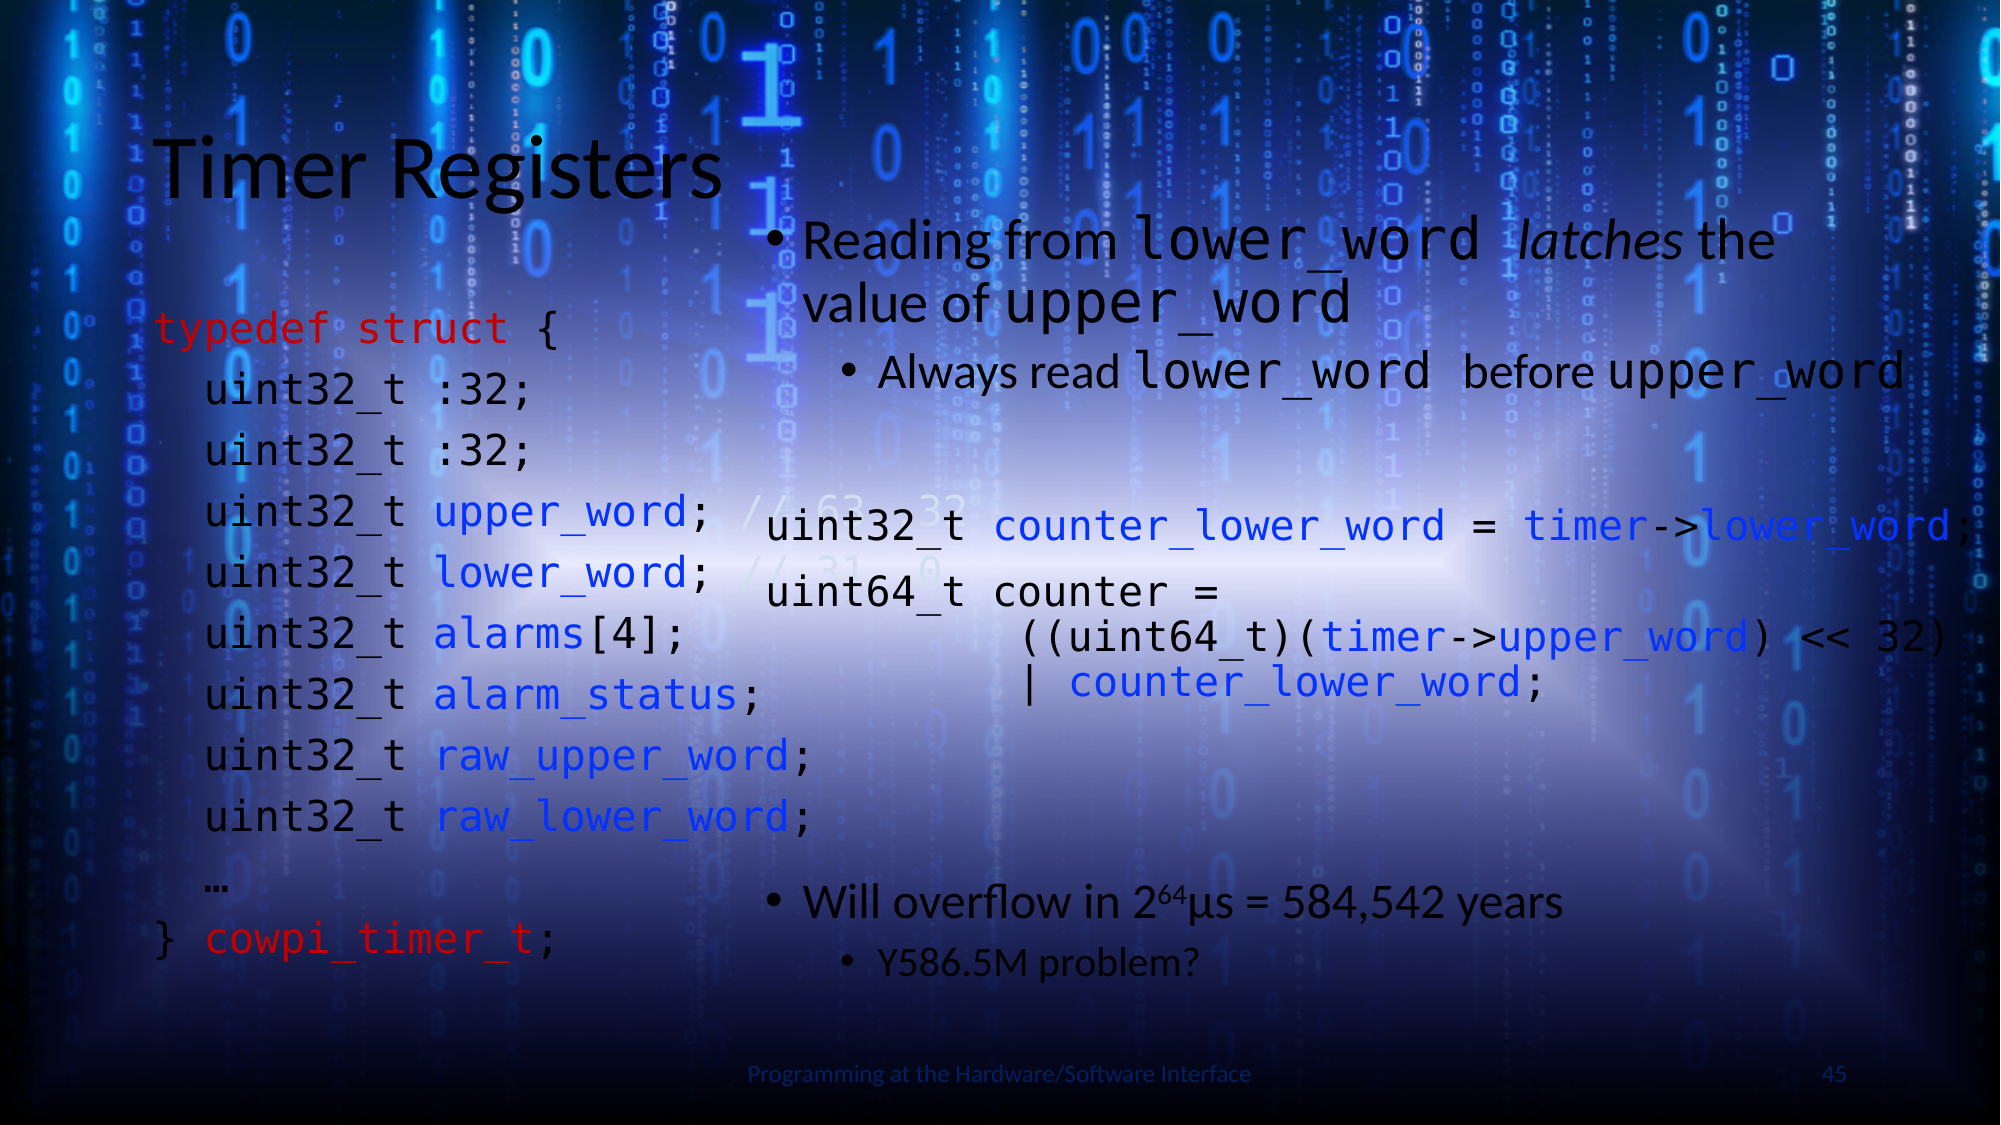

# Timer Registers
Reading from lower_word latches the
value of upper_word
Always read lower_word before upper_word

uint32_t counter_lower_word = timer->lower_word;
uint64_t counter =
          ((uint64_t)(timer->upper_word) << 32)
          | counter_lower_word;

Will overflow in 264µs = 584,542 years
Y586.5M problem?
typedef struct {
  uint32_t :32;
  uint32_t :32;
  uint32_t upper_word; // 63..32
  uint32_t lower_word; // 31..0
  uint32_t alarms[4];
  uint32_t alarm_status;
  uint32_t raw_upper_word;
  uint32_t raw_lower_word;
  …
} cowpi_timer_t;
Slide by Bohn
Programming at the Hardware/Software Interface
45